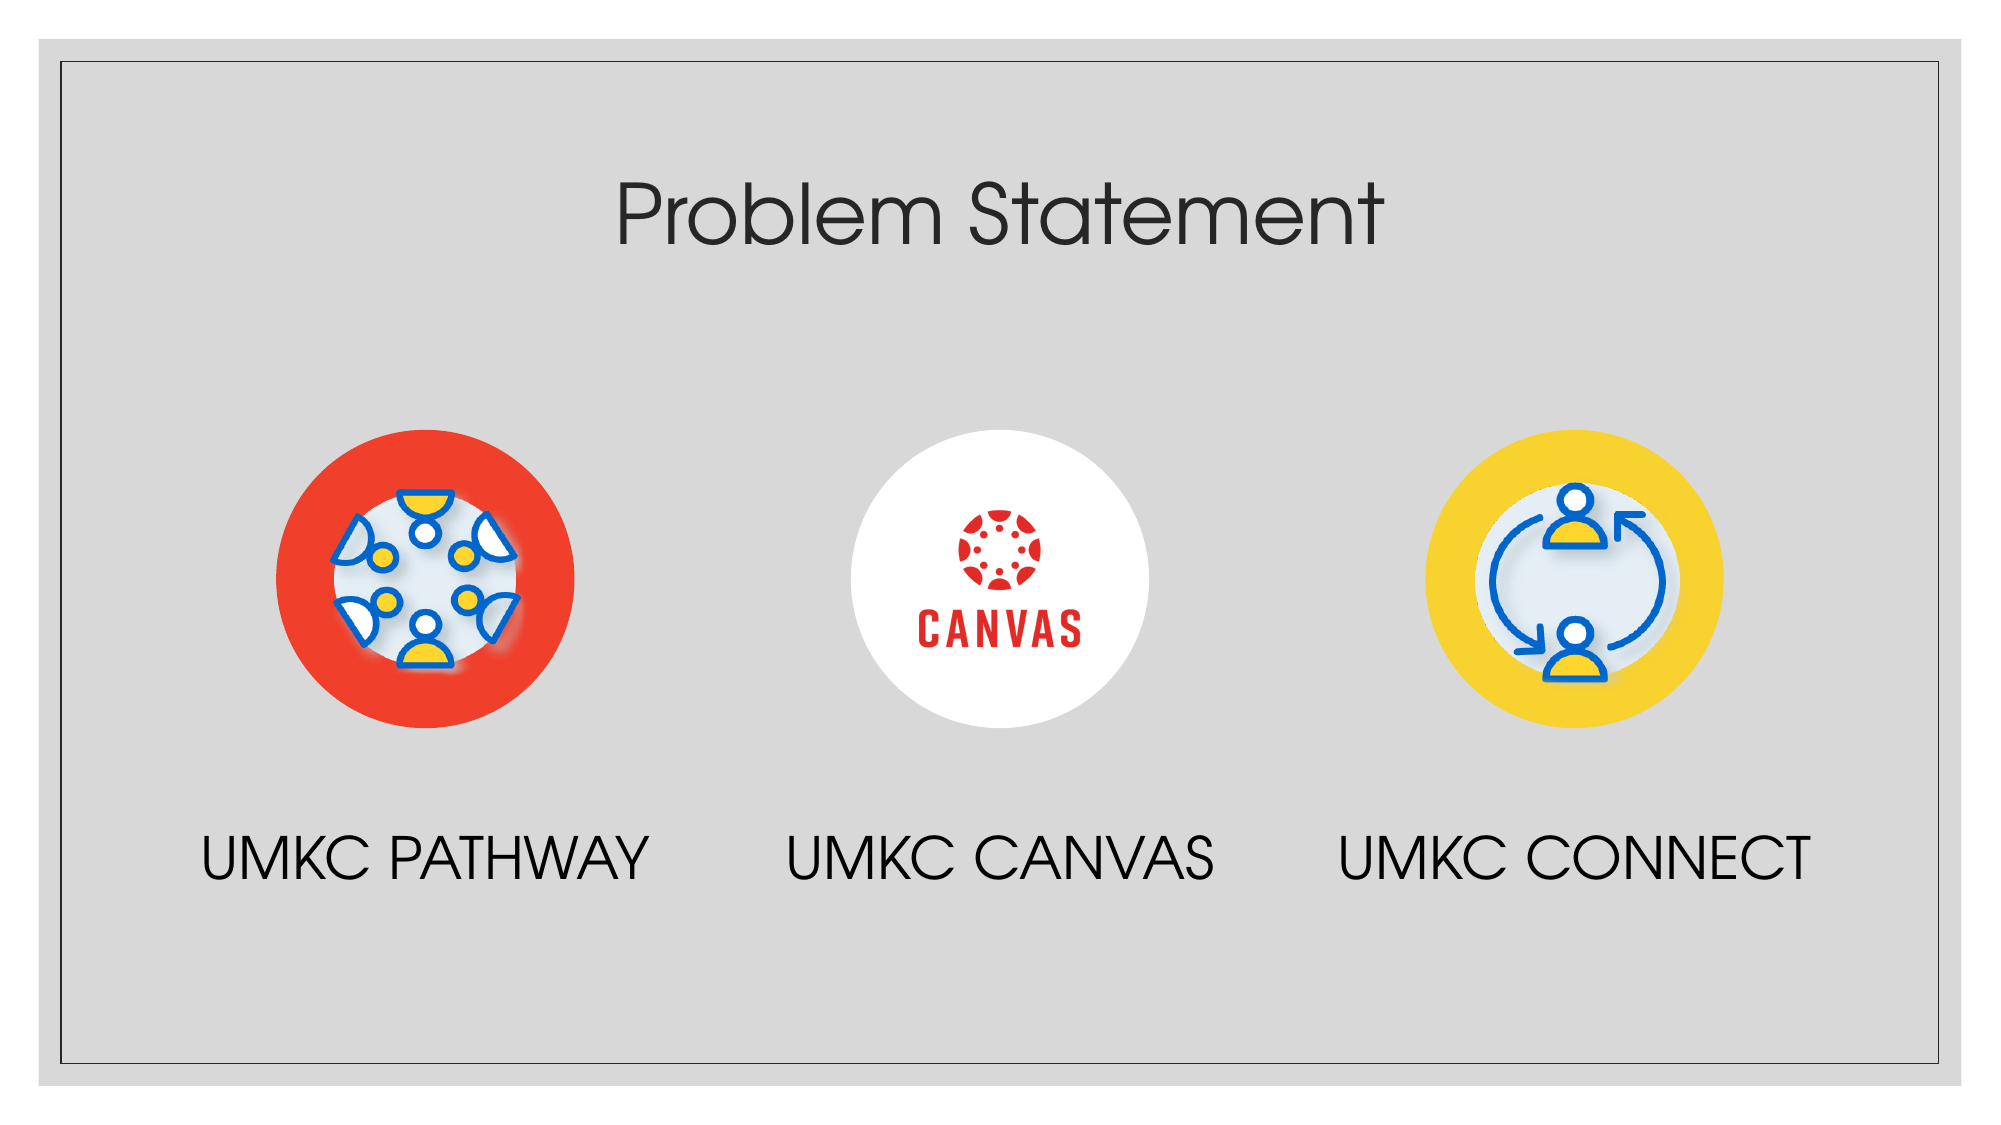

# Problem Statement
UmKC Pathway
UMKC Canvas
UMKC Connect